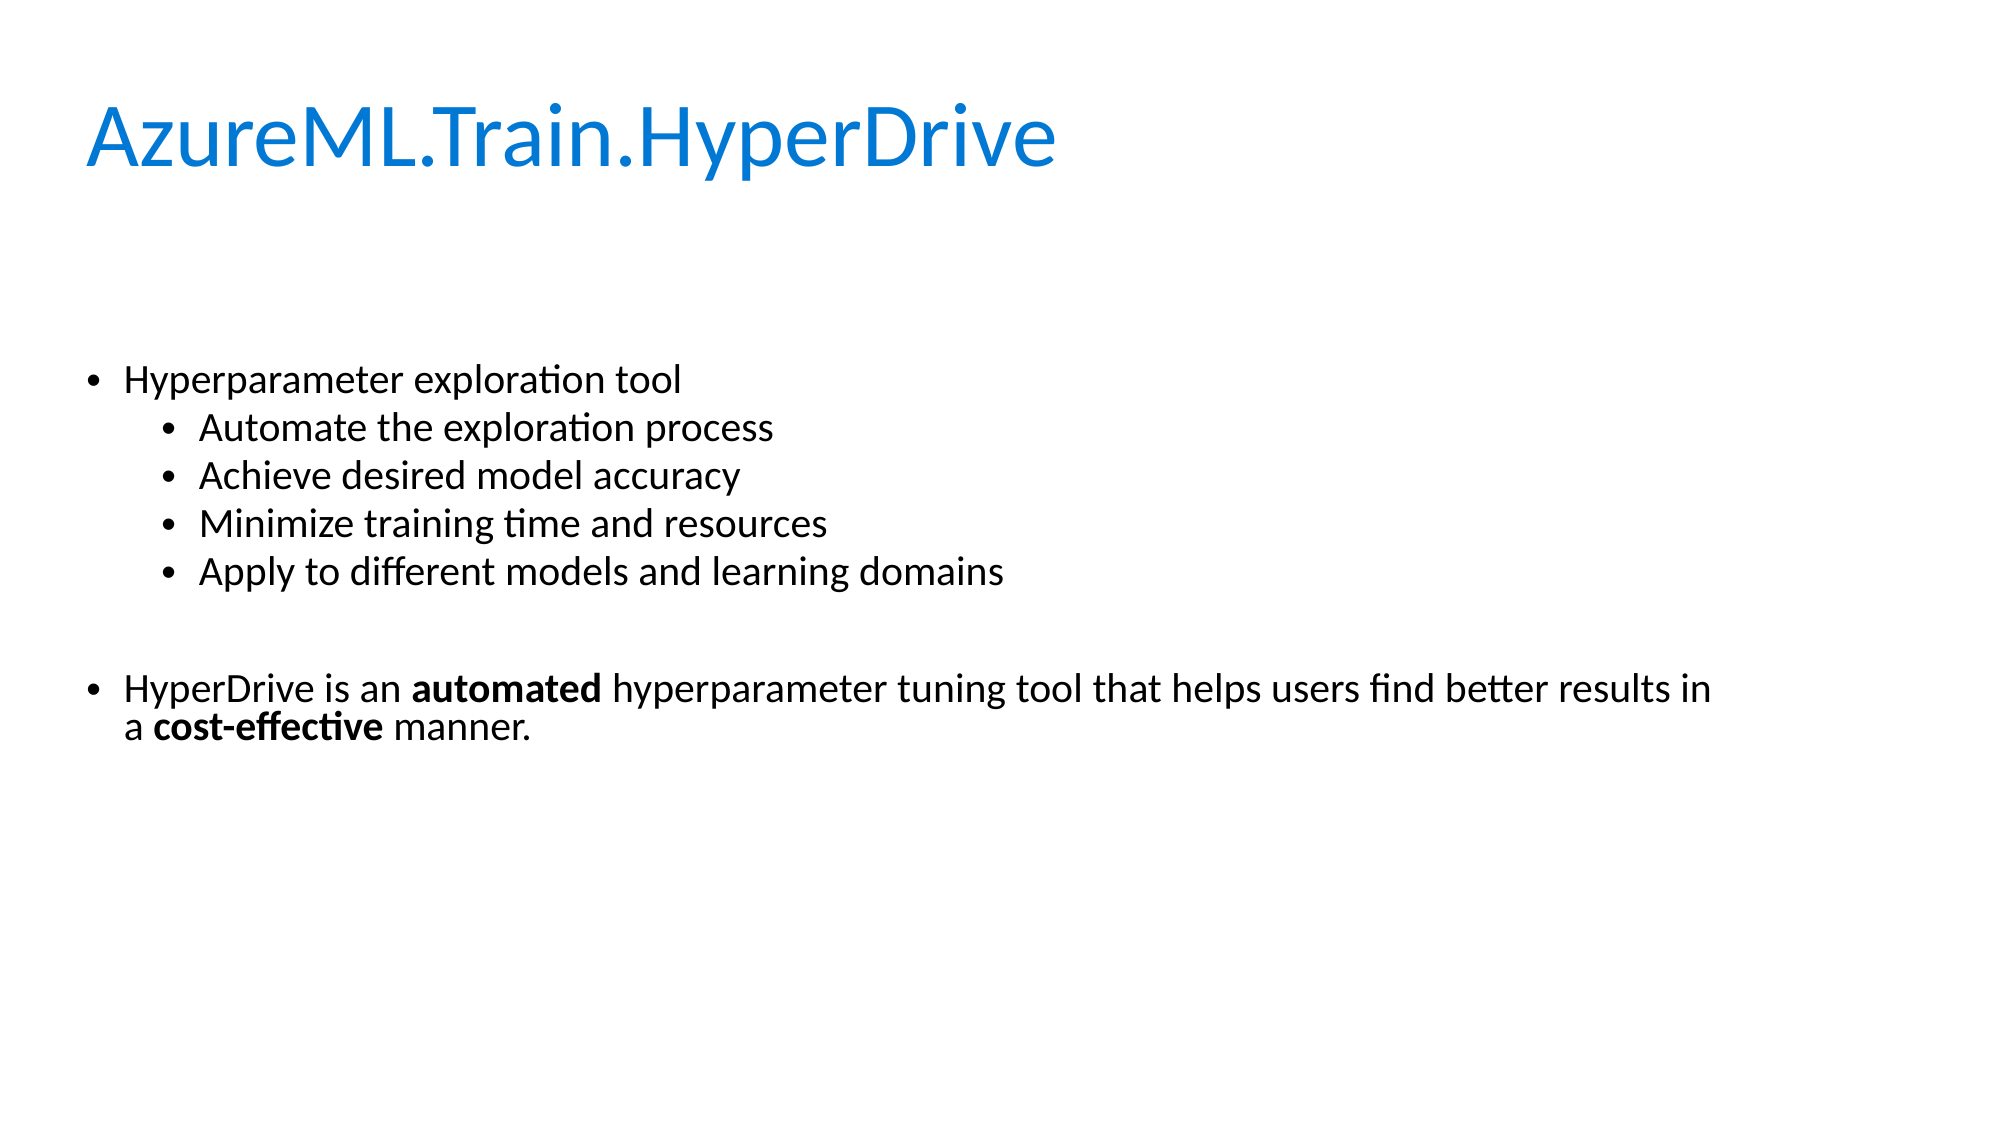

AzureML.Train.HyperDrive
Hyperparameter exploration tool
Automate the exploration process
Achieve desired model accuracy
Minimize training time and resources
Apply to different models and learning domains

HyperDrive is an automated hyperparameter tuning tool that helps users find better results in a cost-effective manner.